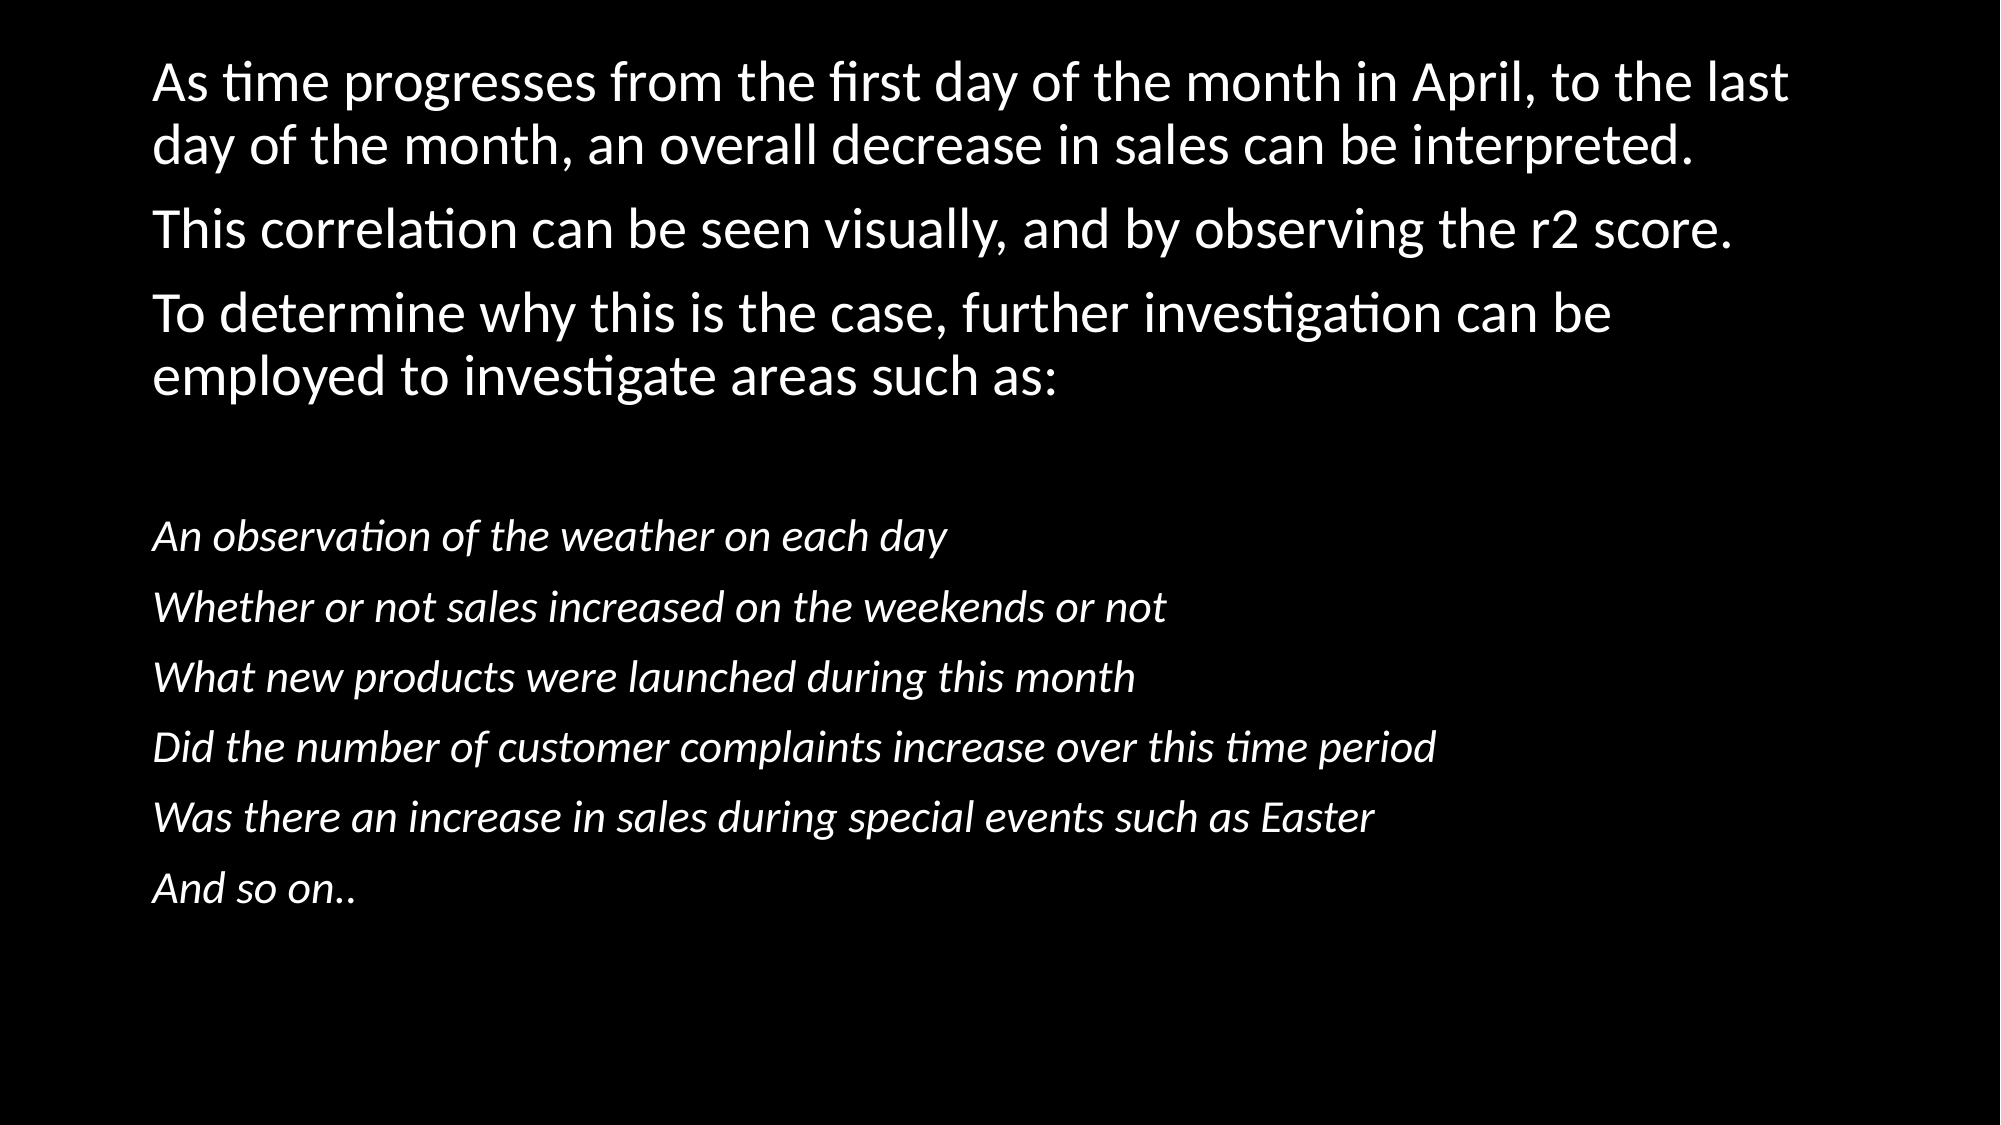

As time progresses from the first day of the month in April, to the last day of the month, an overall decrease in sales can be interpreted.
This correlation can be seen visually, and by observing the r2 score.
To determine why this is the case, further investigation can be employed to investigate areas such as:

An observation of the weather on each day
Whether or not sales increased on the weekends or not
What new products were launched during this month
Did the number of customer complaints increase over this time period
Was there an increase in sales during special events such as Easter
And so on..